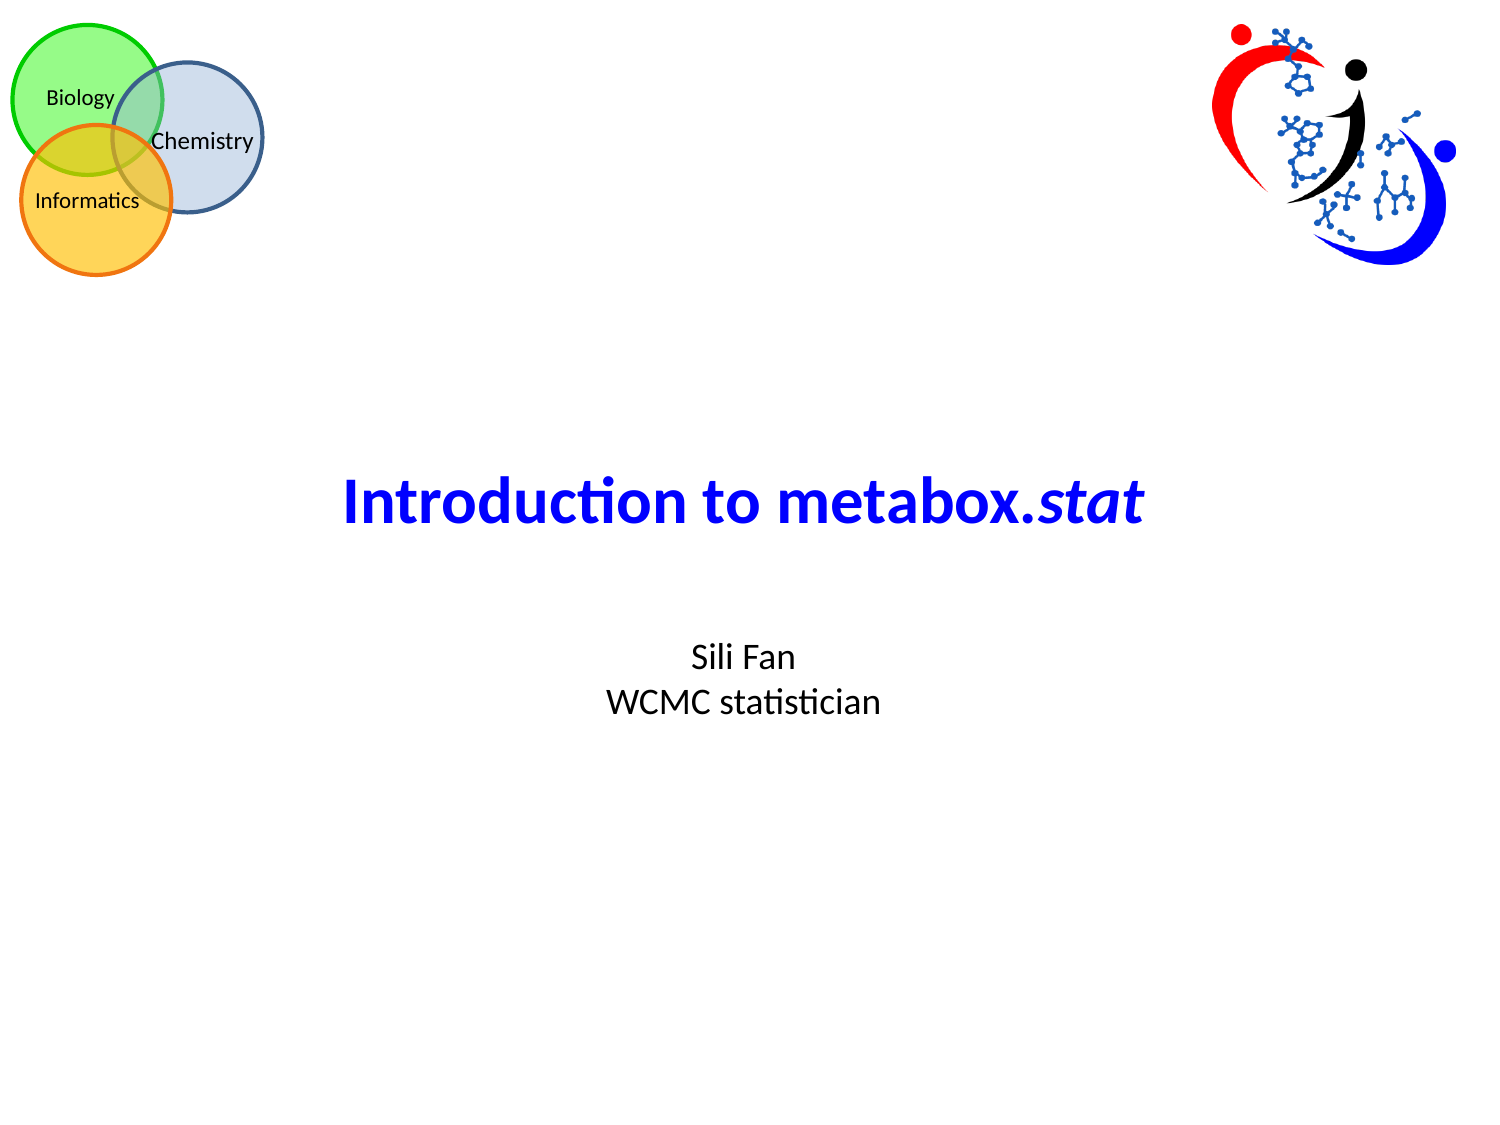

Introduction to metabox.stat
Sili Fan
WCMC statistician